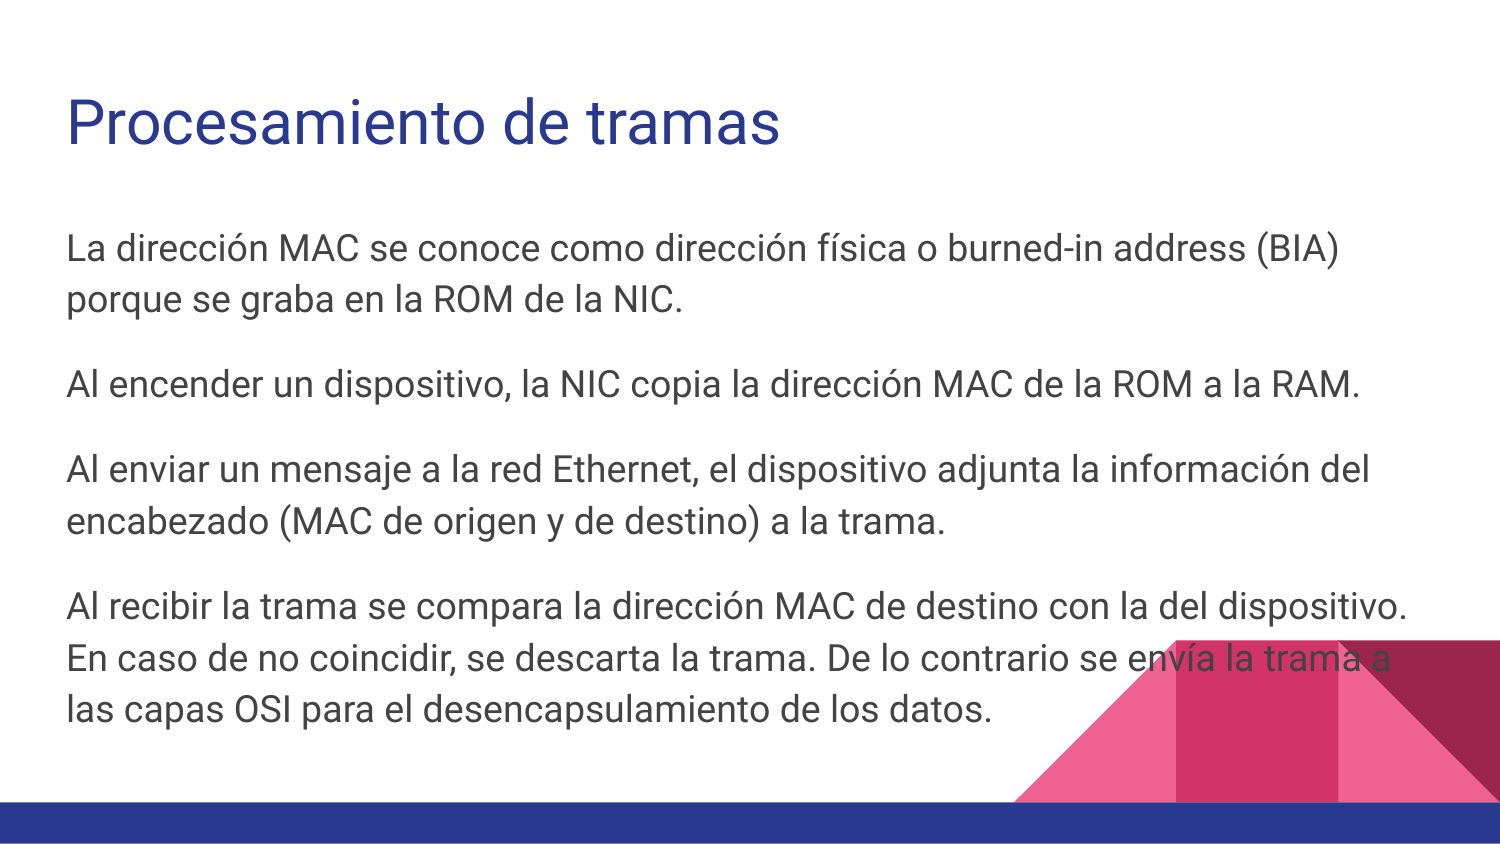

# Procesamiento de tramas
La dirección MAC se conoce como dirección física o burned-in address (BIA) porque se graba en la ROM de la NIC.
Al encender un dispositivo, la NIC copia la dirección MAC de la ROM a la RAM.
Al enviar un mensaje a la red Ethernet, el dispositivo adjunta la información del encabezado (MAC de origen y de destino) a la trama.
Al recibir la trama se compara la dirección MAC de destino con la del dispositivo. En caso de no coincidir, se descarta la trama. De lo contrario se envía la trama a las capas OSI para el desencapsulamiento de los datos.